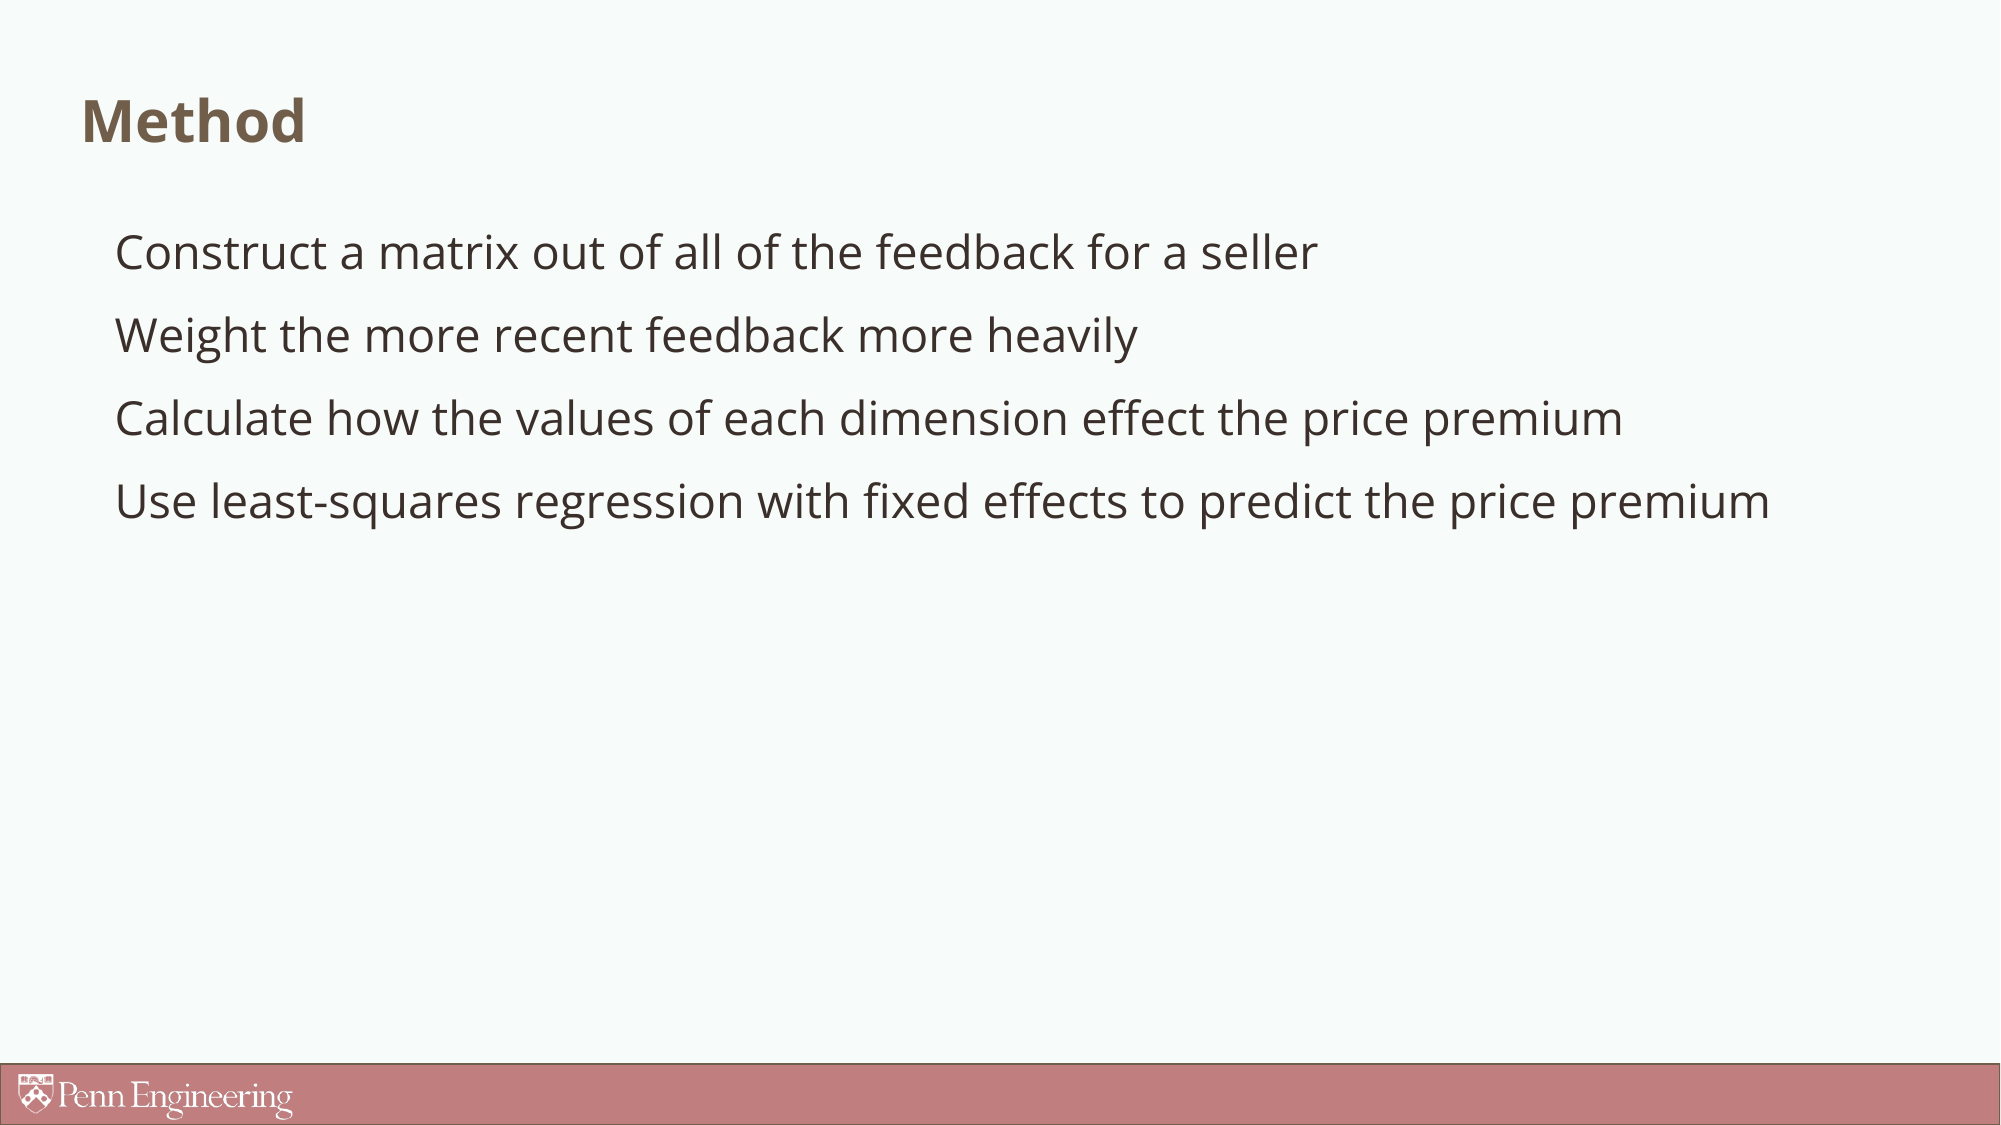

# Method
Construct a matrix out of all of the feedback for a seller
Weight the more recent feedback more heavily
Calculate how the values of each dimension effect the price premium
Use least-squares regression with fixed effects to predict the price premium